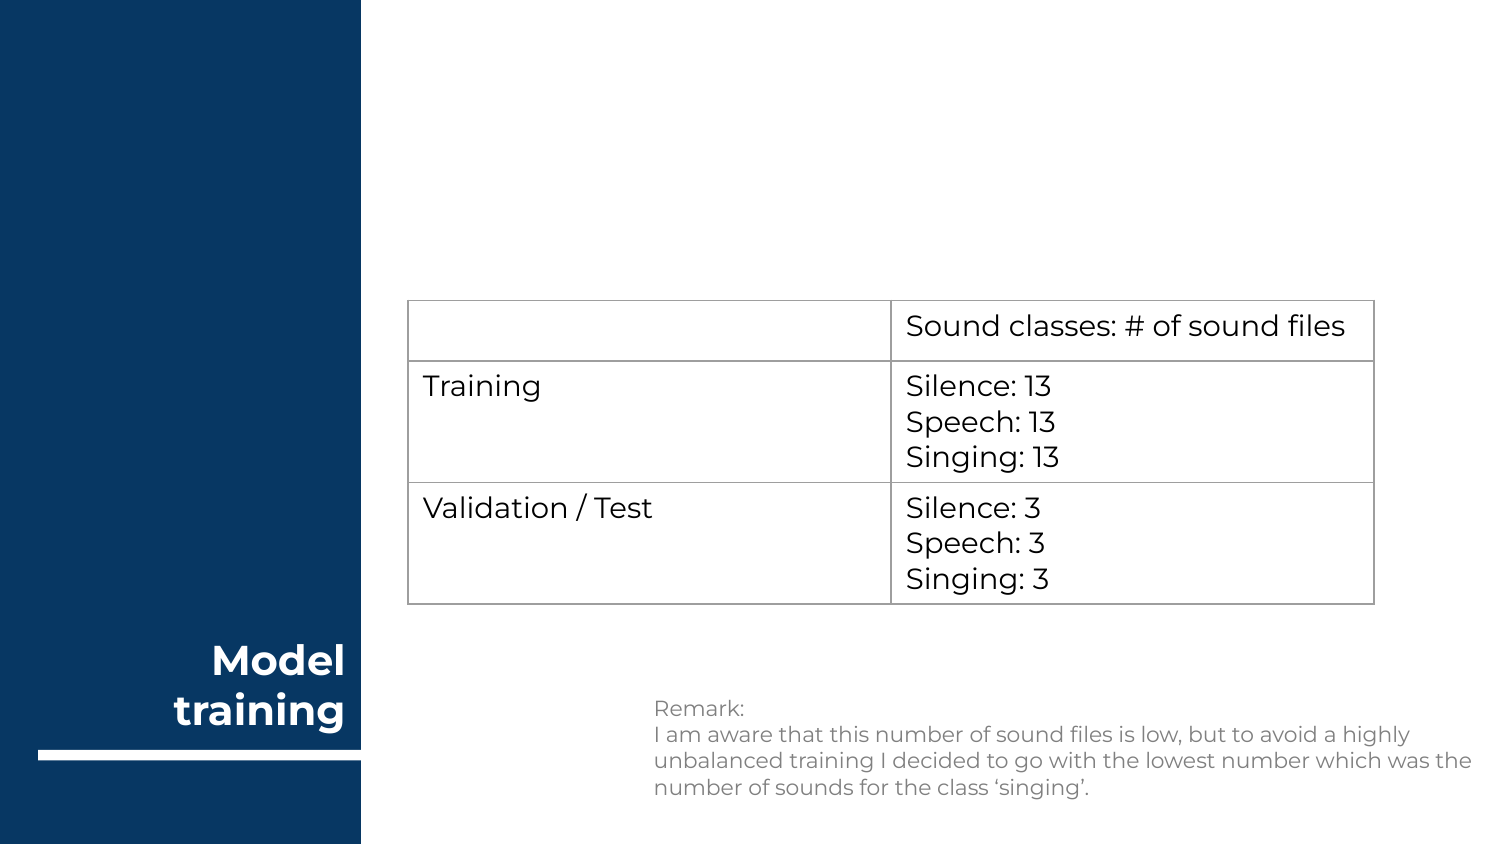

|  | Sound classes: # of sound files |
| --- | --- |
| Training | Silence: 13 Speech: 13 Singing: 13 |
| Validation / Test | Silence: 3 Speech: 3 Singing: 3 |
# Model training
Remark:
I am aware that this number of sound files is low, but to avoid a highly unbalanced training I decided to go with the lowest number which was the number of sounds for the class ‘singing’.